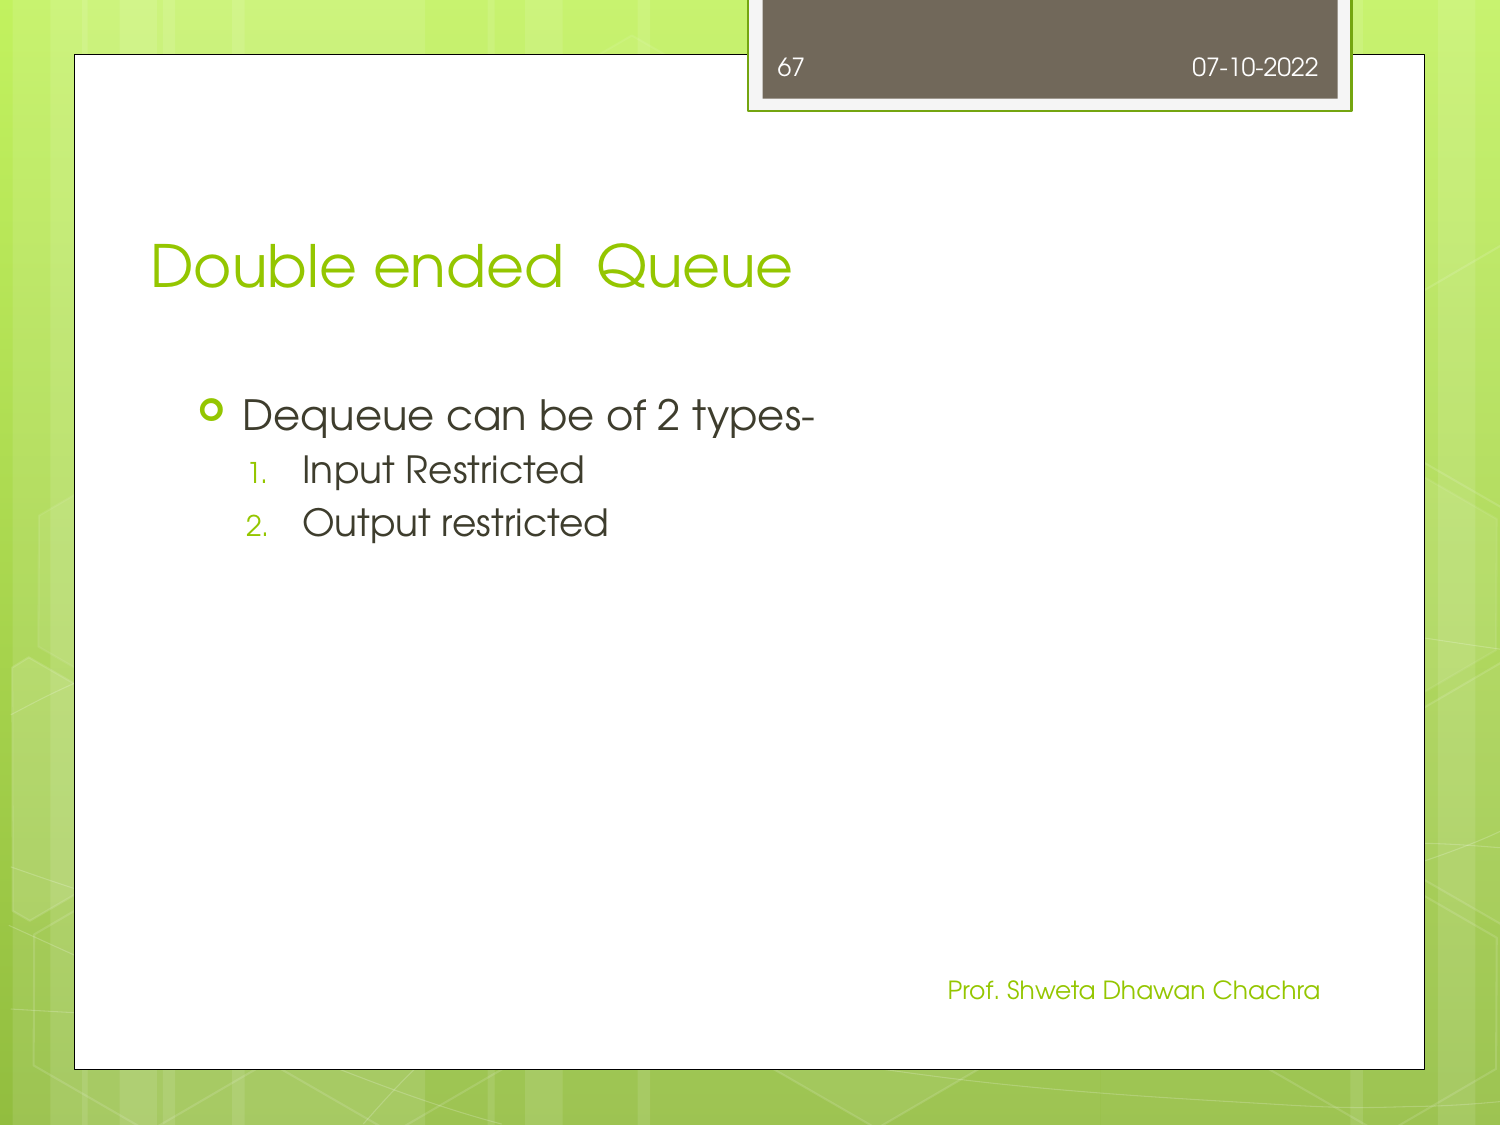

67
07-10-2022
# Double ended  Queue
Dequeue can be of 2 types-
Input Restricted
Output restricted

Prof. Shweta Dhawan Chachra